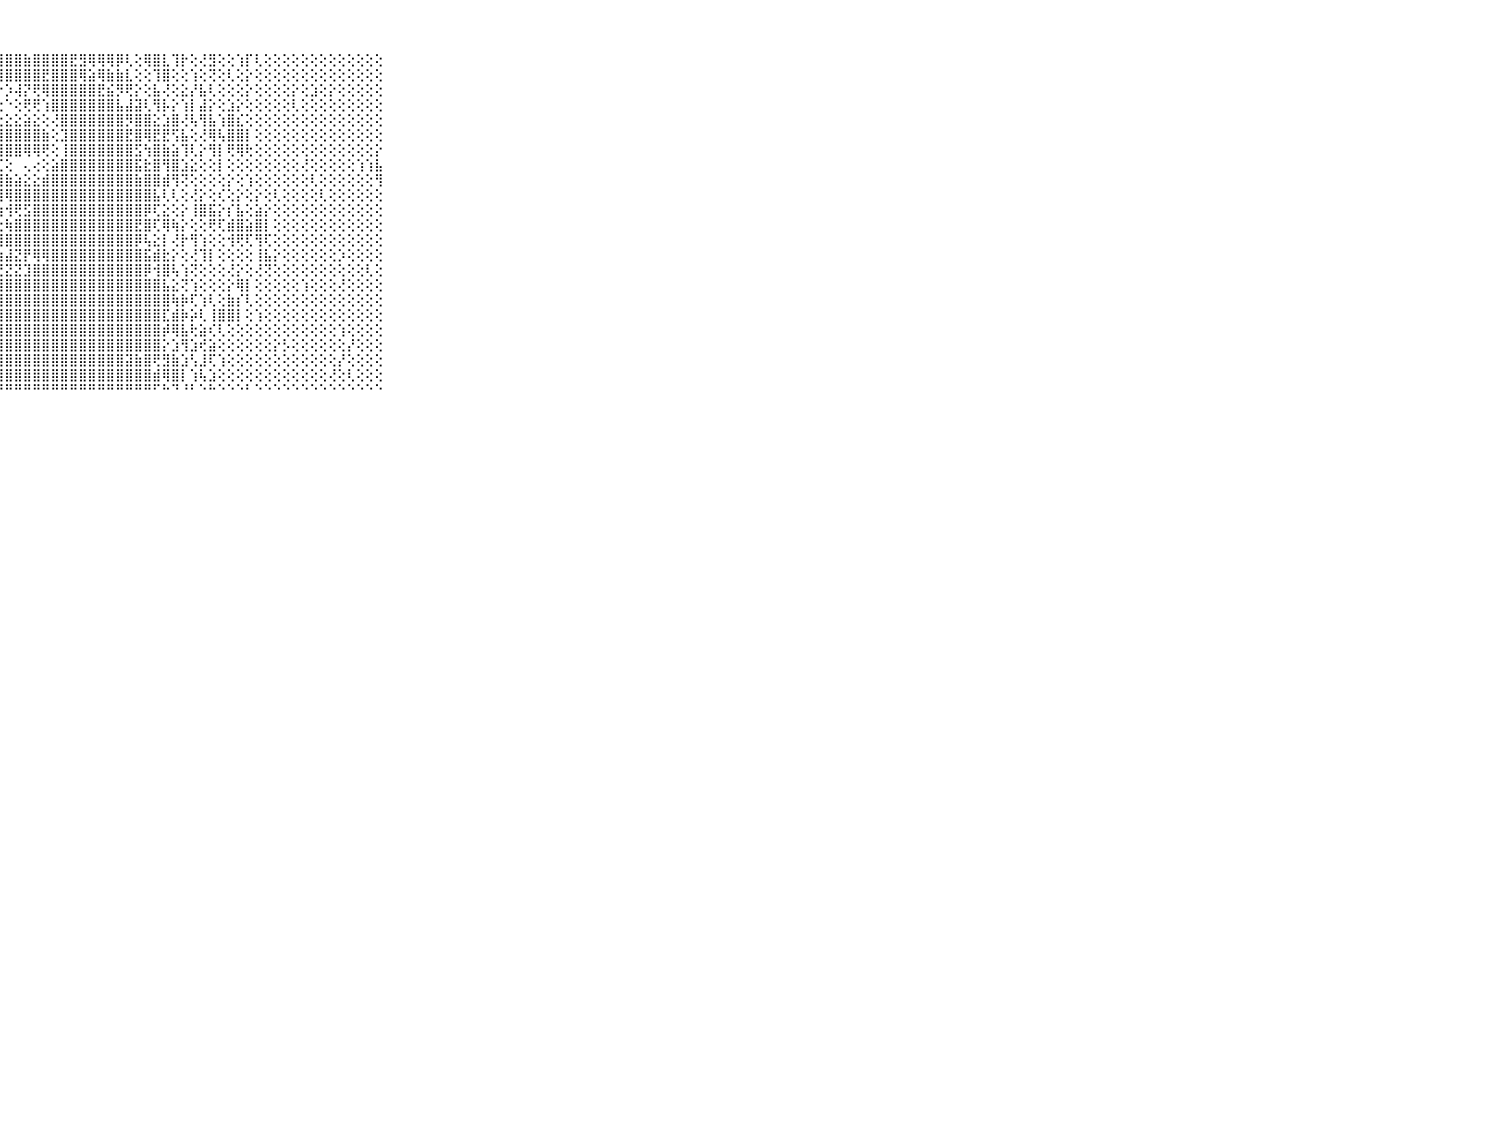

⠀⠀⠀⠀⠀⠀⠀⠀⠀⠀⠀⣿⣿⣿⣿⣿⣿⣿⣿⣿⣿⣿⣿⣿⣿⣿⣿⣾⣿⣿⣷⣿⣿⣿⣿⣟⣻⢿⢿⢿⡿⢇⢕⢿⣿⣇⢹⡗⢕⢜⣻⢕⢕⢱⡏⢇⢕⢕⢕⢕⢕⢕⢕⢕⢕⢕⢕⢕⢕⠀⠀⠀⠀⠀⠀⠀⠀⠀⠀⠀⠀
⠀⠀⠀⠀⠀⠀⠀⠀⠀⠀⠀⣿⣿⣿⣿⣿⣿⣿⣿⣿⣿⣿⣿⣿⣿⣿⣿⣿⣿⣿⣿⣿⣟⣿⣿⣿⢿⣵⢿⣷⣷⣇⢕⢕⢹⣿⢕⢕⢱⢕⢝⢕⢇⢕⡕⢕⢕⢕⢕⢕⢕⢕⢕⢕⢕⢕⢕⢕⢕⠀⠀⠀⠀⠀⠀⠀⠀⠀⠀⠀⠀
⠀⠀⠀⠀⠀⠀⠀⠀⠀⠀⠀⣿⣿⣿⣿⣿⣿⣿⣿⣿⣿⣿⣿⢟⢝⢕⢕⡕⡱⢼⡝⢟⢿⣿⣿⣿⣿⣿⣟⣮⡻⢟⡕⢕⣧⢜⢕⣕⡜⣧⢇⢕⢕⢕⡕⢕⢕⢕⢕⡕⢕⣱⢕⡕⢕⢕⢕⢕⢕⠀⠀⠀⠀⠀⠀⠀⠀⠀⠀⠀⠀
⠀⠀⠀⠀⠀⠀⠀⠀⠀⠀⠀⣿⣿⣿⣿⣿⣿⣿⣿⣿⣿⢟⢕⢕⢕⢕⢞⢕⠑⢕⢟⢟⢱⣿⣿⣿⣿⣿⣿⣿⣧⣼⣽⢇⢻⡧⡕⢱⡇⣼⡕⢕⣱⡕⢕⢕⢕⢕⢕⢇⢕⢕⢕⢕⢕⢕⢕⢕⢕⠀⠀⠀⠀⠀⠀⠀⠀⠀⠀⠀⠀
⠀⠀⠀⠀⠀⠀⠀⠀⠀⠀⠀⣿⣿⣿⣿⣿⣿⣿⣿⣿⢕⠑⠑⠑⢁⢁⢕⢕⣕⣕⣵⣕⢕⢜⣿⣿⣿⣿⣿⣿⣿⡻⣿⣿⣕⣱⣿⢜⢧⢻⣧⢱⣿⣎⢕⢕⢕⢕⢕⢕⢕⢕⢕⢕⢕⢕⢕⢕⢕⠀⠀⠀⠀⠀⠀⠀⠀⠀⠀⠀⠀
⠀⠀⠀⠀⠀⠀⠀⠀⠀⠀⠀⣿⣿⣿⣿⣿⣿⣿⣿⣧⢕⢀⢁⢔⣴⣵⣵⣿⣿⣿⣿⣿⣷⢕⣹⣿⣿⣿⣿⣿⣿⣟⣿⢿⣟⣟⢫⣧⢕⢜⢿⢧⣿⣿⡇⢕⢕⢕⢕⢕⢕⢕⢕⢕⢕⢕⢕⢕⢕⠀⠀⠀⠀⠀⠀⠀⠀⠀⠀⠀⠀
⠀⠀⠀⠀⠀⠀⠀⠀⠀⠀⠀⣿⣿⣿⣿⣿⣿⣿⣿⣿⣿⢕⢕⣿⣿⣿⣿⣿⣿⣿⢿⢿⢟⢕⢸⣿⣿⣿⣿⣿⣿⣿⣫⢳⣿⣷⣵⢹⢇⡕⢻⡇⢟⢿⢗⢕⢕⢕⢕⢕⢕⢕⢕⢕⢕⢕⢕⢕⡕⠀⠀⠀⠀⠀⠀⠀⠀⠀⠀⠀⠀
⠀⠀⠀⠀⠀⠀⠀⠀⠀⠀⠀⣿⣿⣿⣿⣿⣿⣿⣿⣿⣿⣇⢕⠟⠟⠋⠙⢏⢕⠀⢄⢔⢕⣵⣿⣿⣿⣿⣿⣿⣿⣿⣯⣗⣿⢻⣿⣱⣕⢕⢕⡇⢕⢕⢕⢕⢕⢕⢕⢕⢜⢕⢕⢕⢕⢕⢱⢱⣧⠀⠀⠀⠀⠀⠀⠀⠀⠀⠀⠀⠀
⠀⠀⠀⠀⠀⠀⠀⠀⠀⠀⠀⣿⣿⣿⣿⣿⣿⣿⣿⣿⣿⣿⢇⢄⢀⢄⢔⣼⣷⣵⣕⣕⣾⣿⣿⣿⣿⣿⣿⣿⣿⣿⣷⣿⣿⣾⢻⢝⢕⢕⢕⢕⡕⢕⢱⢕⢕⢕⢕⢕⢕⢇⢕⢕⢕⢕⢕⢕⢻⠀⠀⠀⠀⠀⠀⠀⠀⠀⠀⠀⠀
⠀⠀⠀⠀⠀⠀⠀⠀⠀⠀⠀⣿⣿⣿⣿⣿⣿⣿⣿⣿⣿⣿⣧⢹⣕⣵⣾⢿⢿⣿⣿⣿⣿⣿⣿⣿⣿⣿⣿⣿⣿⣿⣿⣿⣧⢇⢇⢕⢜⡕⢕⢎⢕⡕⢕⡕⢕⢇⢕⢕⢕⢕⢇⢕⢕⢕⢕⢕⢕⠀⠀⠀⠀⠀⠀⠀⠀⠀⠀⠀⠀
⠀⠀⠀⠀⠀⠀⠀⠀⠀⠀⠀⣿⣿⣿⣿⣿⣿⣿⣿⣿⣿⣿⣿⣿⣿⣿⣿⢵⢺⢟⣫⣿⣿⣿⣿⣿⣿⣿⣿⣿⣿⣿⣿⡿⢏⣕⢕⡕⢸⣿⣯⡕⡎⣧⢕⣵⡕⢕⢕⢕⢕⢕⢕⢕⢕⢕⢕⢕⢕⠀⠀⠀⠀⠀⠀⠀⠀⠀⠀⠀⠀
⠀⠀⠀⠀⠀⠀⠀⠀⠀⠀⠀⣿⣿⣿⣿⣿⣿⣿⣿⣿⣿⣿⣿⣿⣿⡟⢿⣕⢷⣿⣿⣿⣿⣿⣿⣿⣿⣿⣿⣿⣿⣿⣟⣿⢏⢿⢷⡕⢕⢕⢟⢏⣾⣿⣵⣿⡇⢕⢕⢕⢕⢕⢕⢕⢕⢕⢕⢕⢕⠀⠀⠀⠀⠀⠀⠀⠀⠀⠀⠀⠀
⠀⠀⠀⠀⠀⠀⠀⠀⠀⠀⠀⣿⣿⣿⣿⣿⣿⣿⣿⣿⣿⣷⣝⡿⢟⢕⢕⢹⣿⣿⣿⣿⣿⣿⣿⣿⣿⣿⣿⣿⣿⣿⡿⢧⣕⡇⢜⡗⢻⢱⢕⢕⢺⢟⢏⢻⢏⢕⢕⢕⢕⢕⢕⢕⢕⢕⢕⢕⢕⠀⠀⠀⠀⠀⠀⠀⠀⠀⠀⠀⠀
⠀⠀⠀⠀⠀⠀⠀⠀⠀⠀⠀⣿⣿⣿⣿⣿⣿⣿⣿⣿⣿⣿⣿⢕⢕⢜⢿⣷⣼⣝⡟⢿⢿⣿⣿⣿⣿⣿⣿⣿⣿⣿⣿⣯⣾⣗⡕⢕⢜⢹⡇⢕⢕⢕⢕⢸⣧⡕⢕⢕⢕⢕⢕⢕⡱⢕⢕⢕⢕⠀⠀⠀⠀⠀⠀⠀⠀⠀⠀⠀⠀
⠀⠀⠀⠀⠀⠀⠀⠀⠀⠀⠀⣿⣿⣿⣿⣿⣿⣿⣿⣿⣿⣿⣿⣷⣷⣕⢕⣜⣝⣝⣹⣿⣿⣿⣿⣿⣿⣿⣿⣿⣿⣿⣿⡿⢺⣿⢧⢱⢝⢕⢕⢕⢜⡕⢕⢜⢝⢕⢕⢕⢕⢕⢕⢕⢕⢕⢕⢇⢕⠀⠀⠀⠀⠀⠀⠀⠀⠀⠀⠀⠀
⠀⠀⠀⠀⠀⠀⠀⠀⠀⠀⠀⣿⣿⣿⣿⣿⣿⣿⣿⣿⣿⣿⣿⣿⣿⣿⣿⣾⣿⣿⣿⣿⣿⣿⣿⣿⣿⣿⣿⣿⣿⣿⣿⣿⣿⣧⣕⢝⢱⢕⢕⢕⡕⢿⡇⢕⢕⢕⢕⢕⢱⢕⢕⢕⢜⢕⢕⢕⢕⠀⠀⠀⠀⠀⠀⠀⠀⠀⠀⠀⠀
⠀⠀⠀⠀⠀⠀⠀⠀⠀⠀⠀⣿⣿⣿⣿⣿⣿⣿⣿⣿⣿⣿⣿⣿⣿⣿⣿⣿⣿⣿⣿⣿⣿⣿⣿⣿⣿⣿⣿⣿⣿⣿⣿⣿⣿⣿⢷⡷⢏⢱⢇⢕⣷⡎⢇⢕⢕⢕⢕⢕⢕⢕⢕⢕⢕⢕⢕⢕⢕⠀⠀⠀⠀⠀⠀⠀⠀⠀⠀⠀⠀
⠀⠀⠀⠀⠀⠀⠀⠀⠀⠀⠀⣿⣿⣿⣿⣿⣿⣿⣿⣿⣿⣿⣿⣿⣿⣿⣿⣿⣿⣿⣿⣿⣿⣿⣿⣿⣿⣿⣿⣿⣿⣿⣿⣿⣿⣏⣾⡷⡵⢇⢸⣿⣿⡇⢕⢱⢕⢕⢕⢕⢕⢕⢕⢕⢕⢕⢕⢕⢕⠀⠀⠀⠀⠀⠀⠀⠀⠀⠀⠀⠀
⠀⠀⠀⠀⠀⠀⠀⠀⠀⠀⠀⣿⣿⣿⣿⣿⣿⣿⣿⣿⣿⣿⣿⣿⣿⣿⣿⣿⣿⣿⣿⣿⣿⣿⣿⣿⣿⣿⣿⣿⣿⣿⣿⣿⣿⡾⢿⣧⢗⣵⢎⢇⢕⢕⢕⢕⢕⢕⢕⢕⢕⢕⢕⢕⢱⢕⢕⢕⢕⠀⠀⠀⠀⠀⠀⠀⠀⠀⠀⠀⠀
⠀⠀⠀⠀⠀⠀⠀⠀⠀⠀⠀⣿⣿⣿⣿⣿⣿⣿⣿⣿⣿⣿⣿⣿⣿⣿⣿⣿⣿⣿⣿⣿⣿⣿⣿⣿⣿⣿⣿⣿⣿⣿⣿⣿⣿⡕⣱⢻⣱⢞⣵⢕⢕⢕⢕⢕⢕⡕⡣⢕⢕⢕⢕⢕⢕⡜⢕⢕⢕⠀⠀⠀⠀⠀⠀⠀⠀⠀⠀⠀⠀
⠀⠀⠀⠀⠀⠀⠀⠀⠀⠀⠀⣿⣿⣿⣿⣿⣿⣿⣿⣿⣿⣿⣿⣿⣿⣿⣿⣿⣿⣿⣿⣿⣿⣿⣿⣿⣿⣿⣿⣿⣿⣽⣷⣿⢟⣻⣷⣱⢣⣸⢏⢱⢕⢕⢕⢕⢕⢕⢕⢕⢕⢕⢕⢕⡜⢕⢕⢕⢕⠀⠀⠀⠀⠀⠀⠀⠀⠀⠀⠀⠀
⠀⠀⠀⠀⠀⠀⠀⠀⠀⠀⠀⣿⣿⣿⣿⣿⣿⣿⣿⣿⣿⣿⣿⣿⣿⣿⣿⣿⣿⣿⣿⣿⣿⣿⣿⣿⣿⣿⣿⣿⣿⣿⣿⣿⣾⢿⣿⡇⢱⢧⣱⢕⢕⢕⢕⢕⢕⢕⢕⢕⢕⢕⢕⢜⢕⢇⢕⢕⢕⠀⠀⠀⠀⠀⠀⠀⠀⠀⠀⠀⠀
⠀⠀⠀⠀⠀⠀⠀⠀⠀⠀⠀⠛⠛⠛⠛⠛⠛⠛⠛⠛⠛⠋⠛⠛⠛⠛⠛⠛⠛⠛⠛⠛⠛⠛⠛⠛⠛⠛⠛⠛⠛⠛⠛⠛⠋⠓⠙⠘⠃⠑⠓⠑⠑⠑⠃⠑⠑⠑⠑⠑⠑⠑⠑⠑⠑⠑⠑⠑⠑⠀⠀⠀⠀⠀⠀⠀⠀⠀⠀⠀⠀